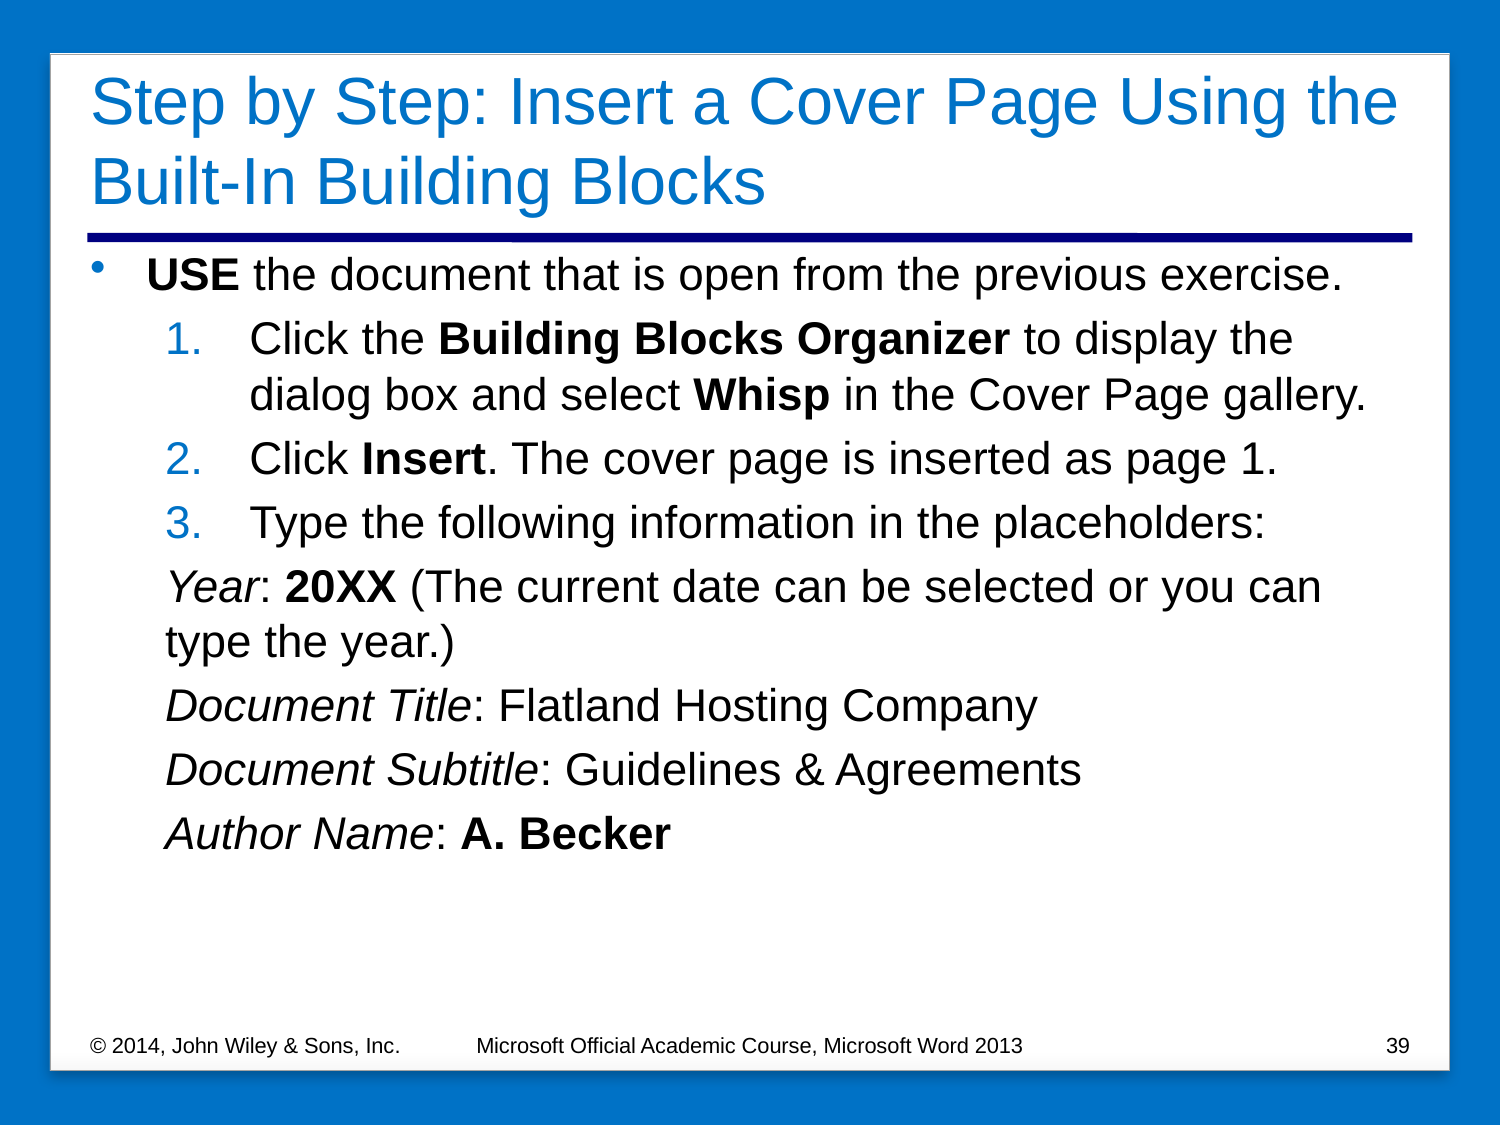

# Step by Step: Insert a Cover Page Using the Built-In Building Blocks
USE the document that is open from the previous exercise.
Click the Building Blocks Organizer to display the dialog box and select Whisp in the Cover Page gallery.
Click Insert. The cover page is inserted as page 1.
Type the following information in the placeholders:
Year: 20XX (The current date can be selected or you can type the year.)
Document Title: Flatland Hosting Company
Document Subtitle: Guidelines & Agreements
Author Name: A. Becker
© 2014, John Wiley & Sons, Inc.
Microsoft Official Academic Course, Microsoft Word 2013
39